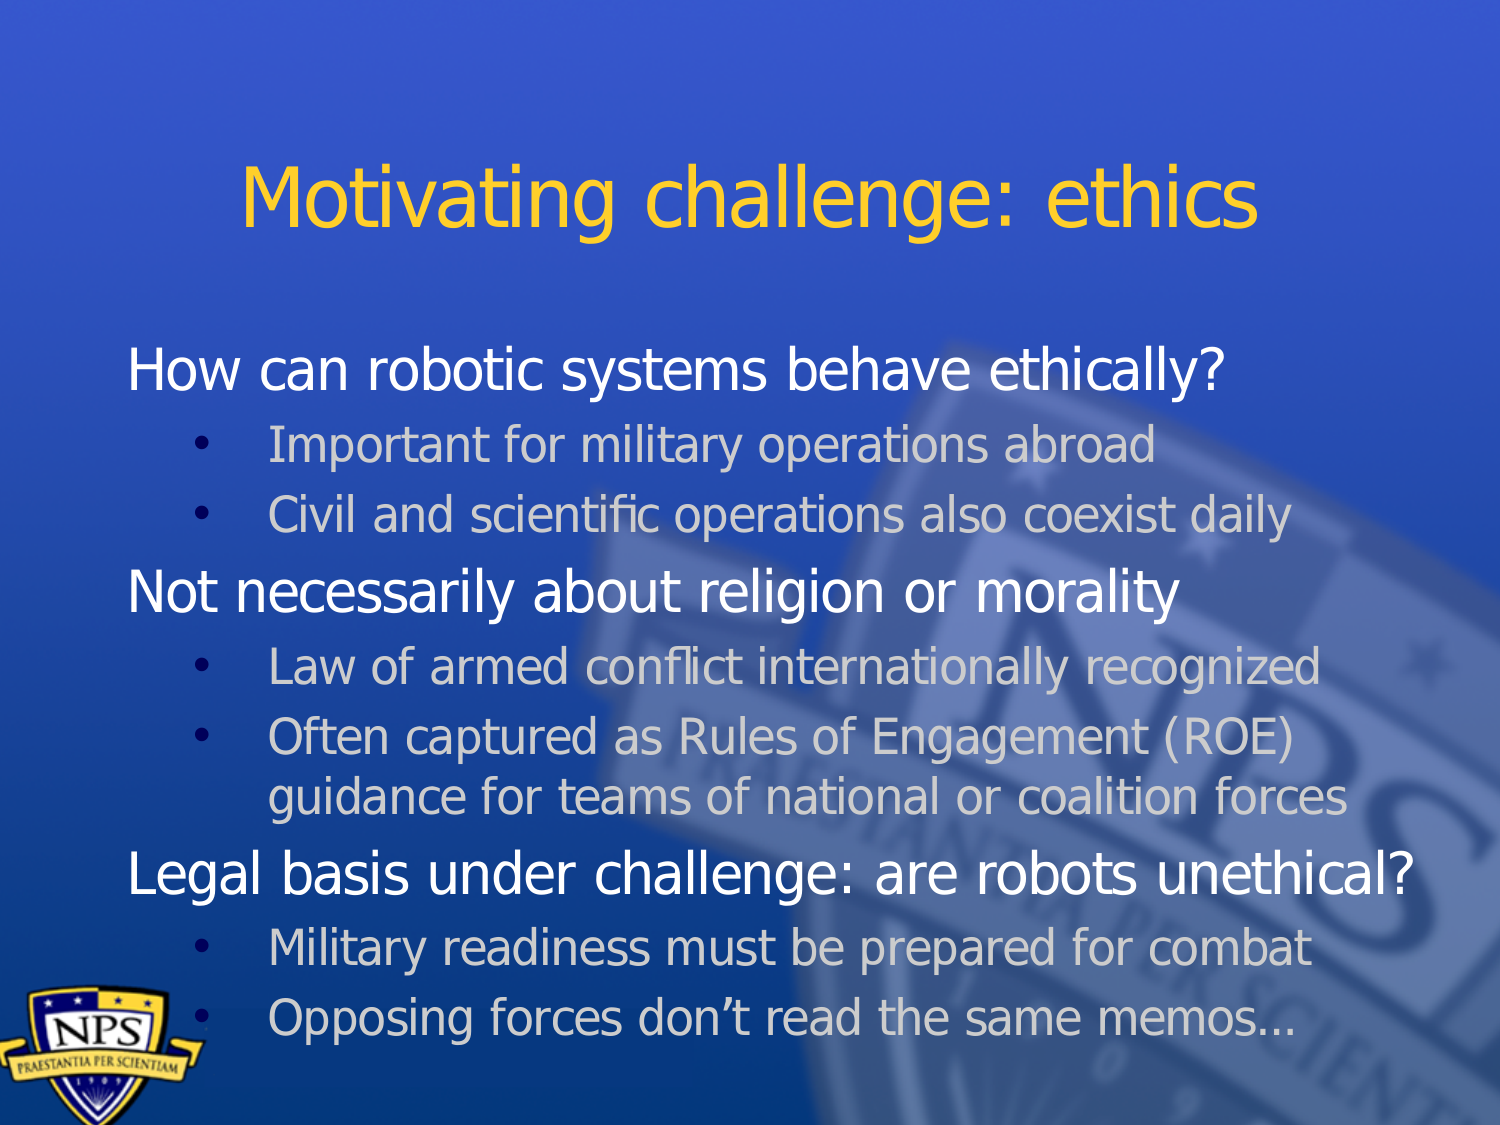

# Motivating challenge: ethics
How can robotic systems behave ethically?
Important for military operations abroad
Civil and scientific operations also coexist daily
Not necessarily about religion or morality
Law of armed conflict internationally recognized
Often captured as Rules of Engagement (ROE) guidance for teams of national or coalition forces
Legal basis under challenge: are robots unethical?
Military readiness must be prepared for combat
Opposing forces don’t read the same memos…